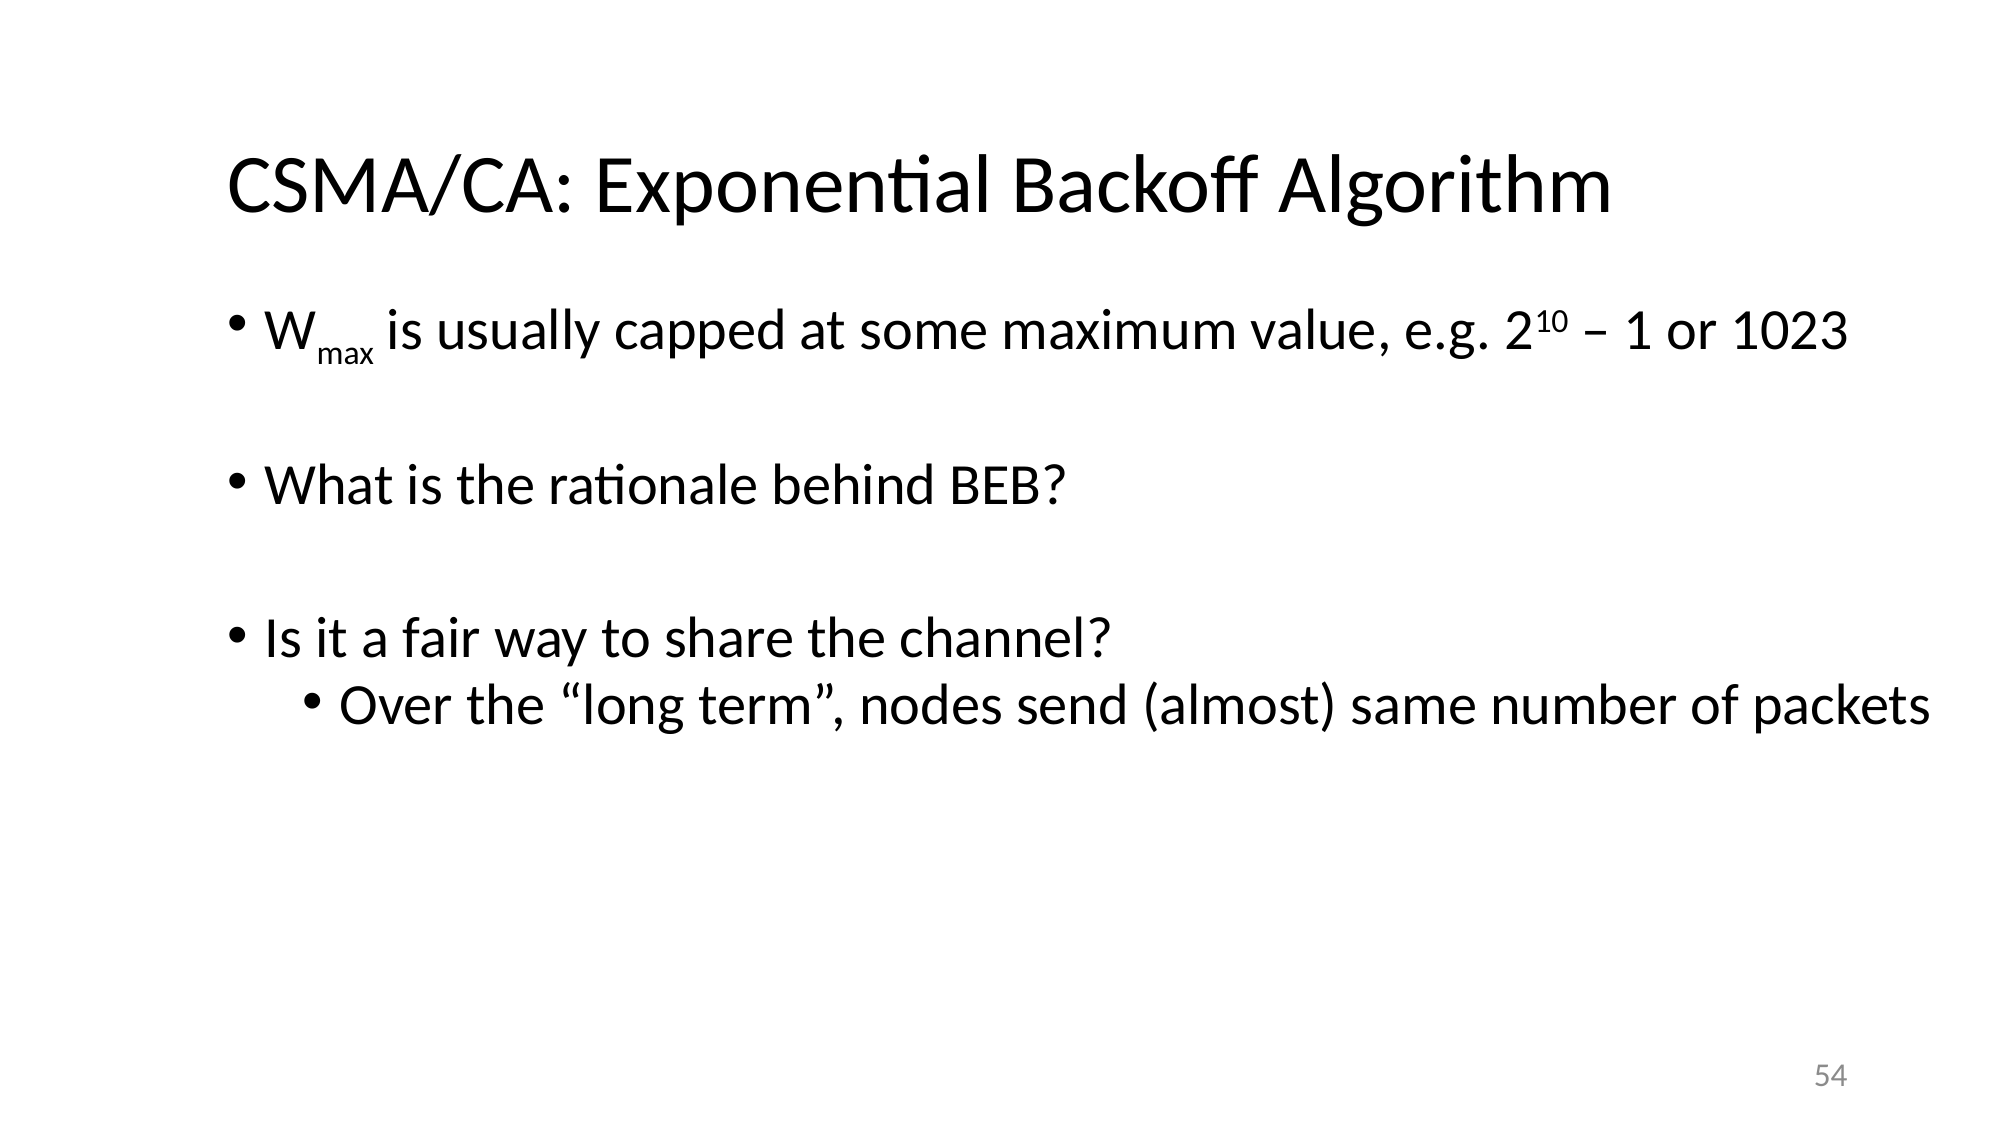

# CSMA/CA: Exponential Backoff Algorithm
Wmax is usually capped at some maximum value, e.g. 210 – 1 or 1023

What is the rationale behind BEB?

Is it a fair way to share the channel?
Over the “long term”, nodes send (almost) same number of packets
54